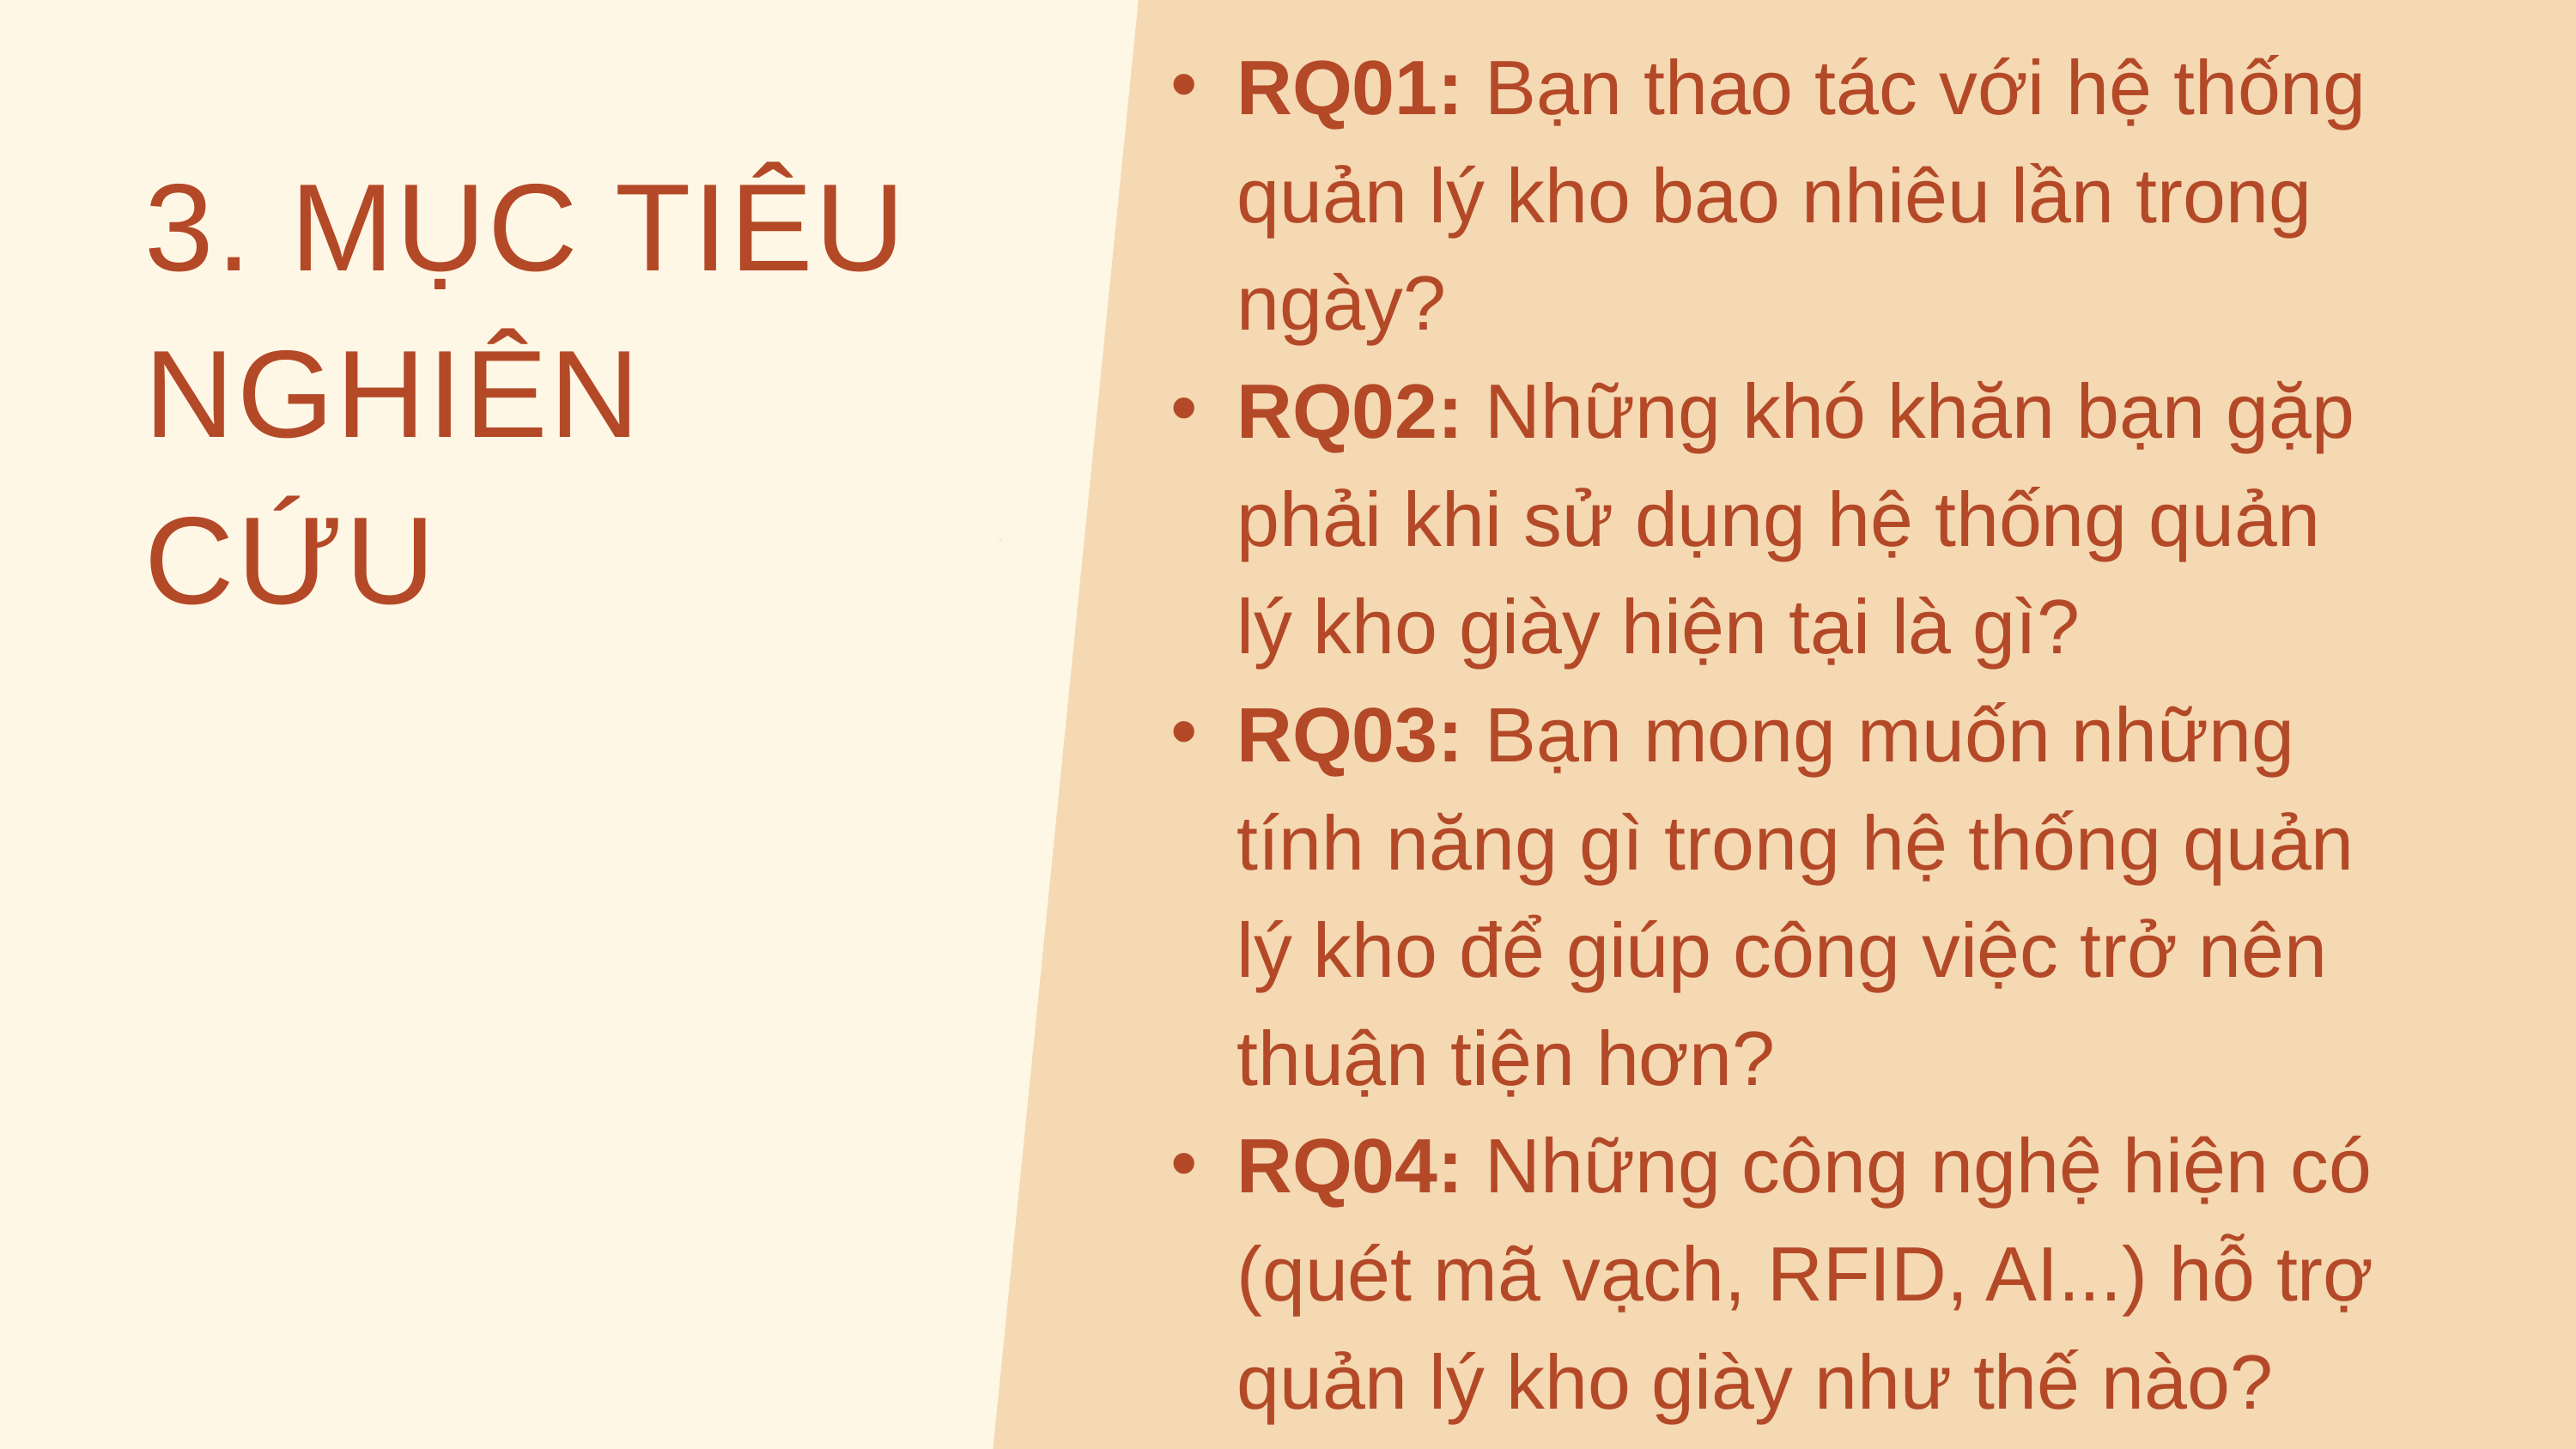

RQ01: Bạn thao tác với hệ thống quản lý kho bao nhiêu lần trong ngày?
RQ02: Những khó khăn bạn gặp phải khi sử dụng hệ thống quản lý kho giày hiện tại là gì?
RQ03: Bạn mong muốn những tính năng gì trong hệ thống quản lý kho để giúp công việc trở nên thuận tiện hơn?
RQ04: Những công nghệ hiện có (quét mã vạch, RFID, AI...) hỗ trợ quản lý kho giày như thế nào?
3. MỤC TIÊU NGHIÊN CỨU